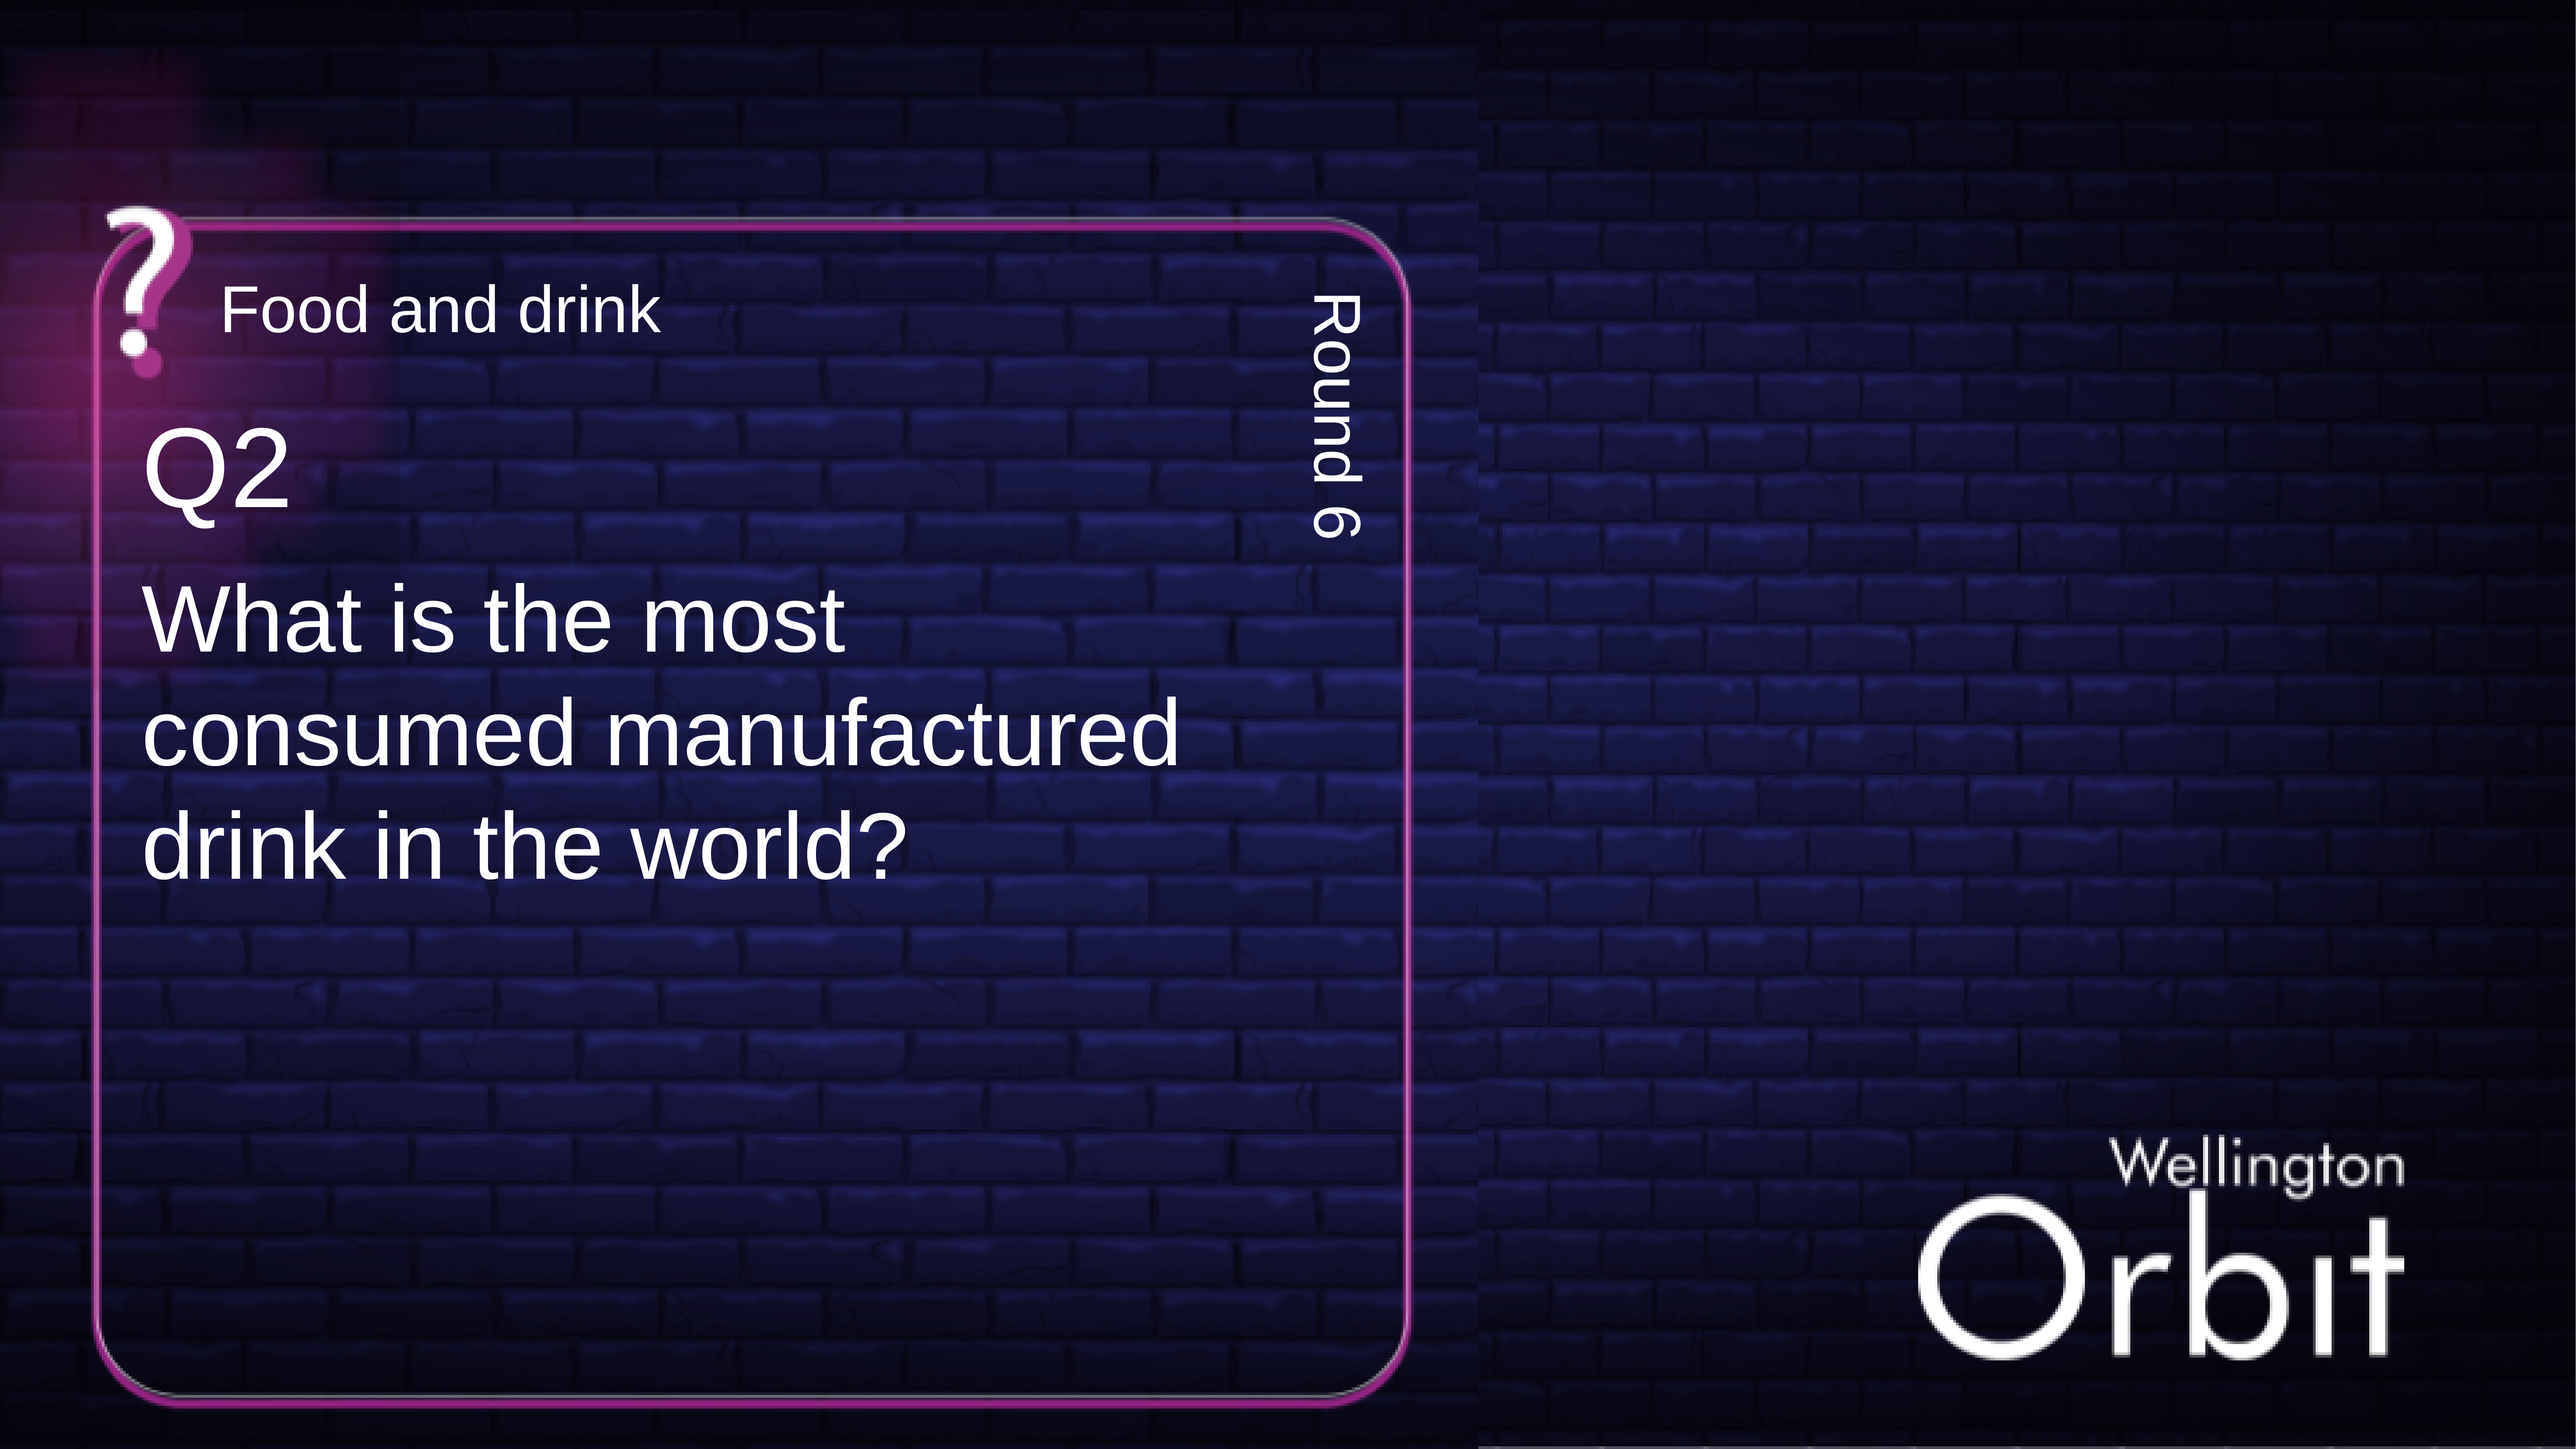

Food and drink
Q2
Round 6
What is the most consumed manufactured drink in the world?